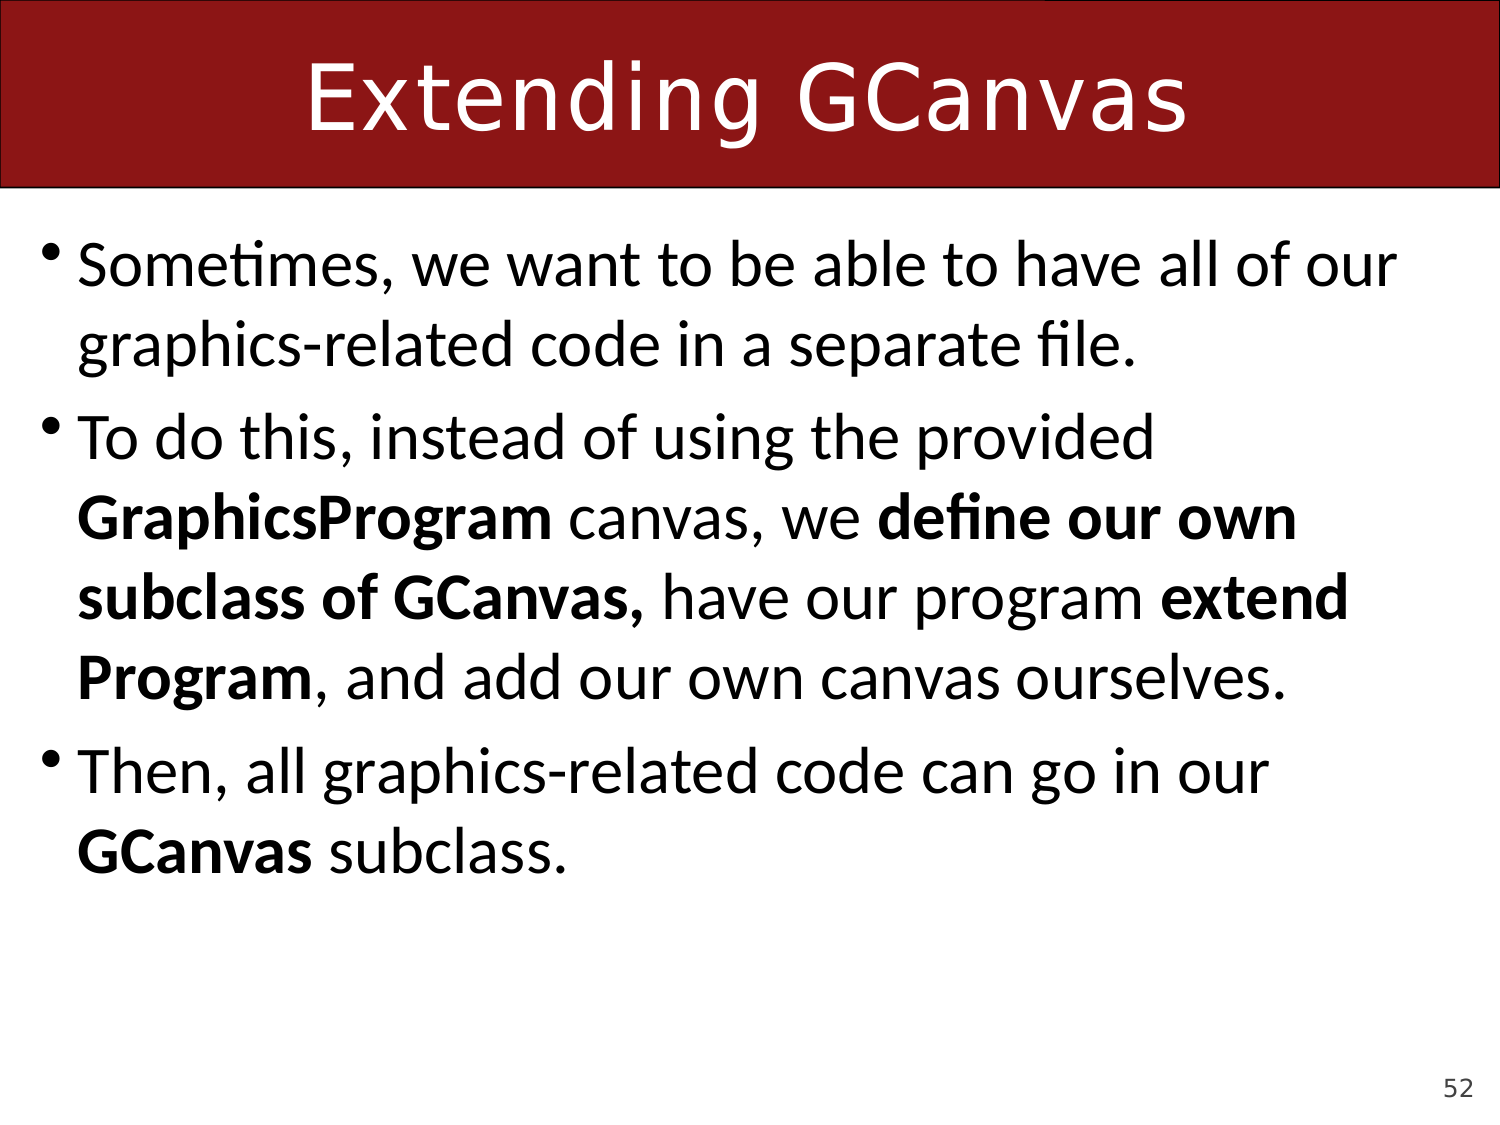

# Extending GCanvas
Sometimes, we want to be able to have all of our graphics-related code in a separate file.
To do this, instead of using the provided GraphicsProgram canvas, we define our own subclass of GCanvas, have our program extend Program, and add our own canvas ourselves.
Then, all graphics-related code can go in our GCanvas subclass.